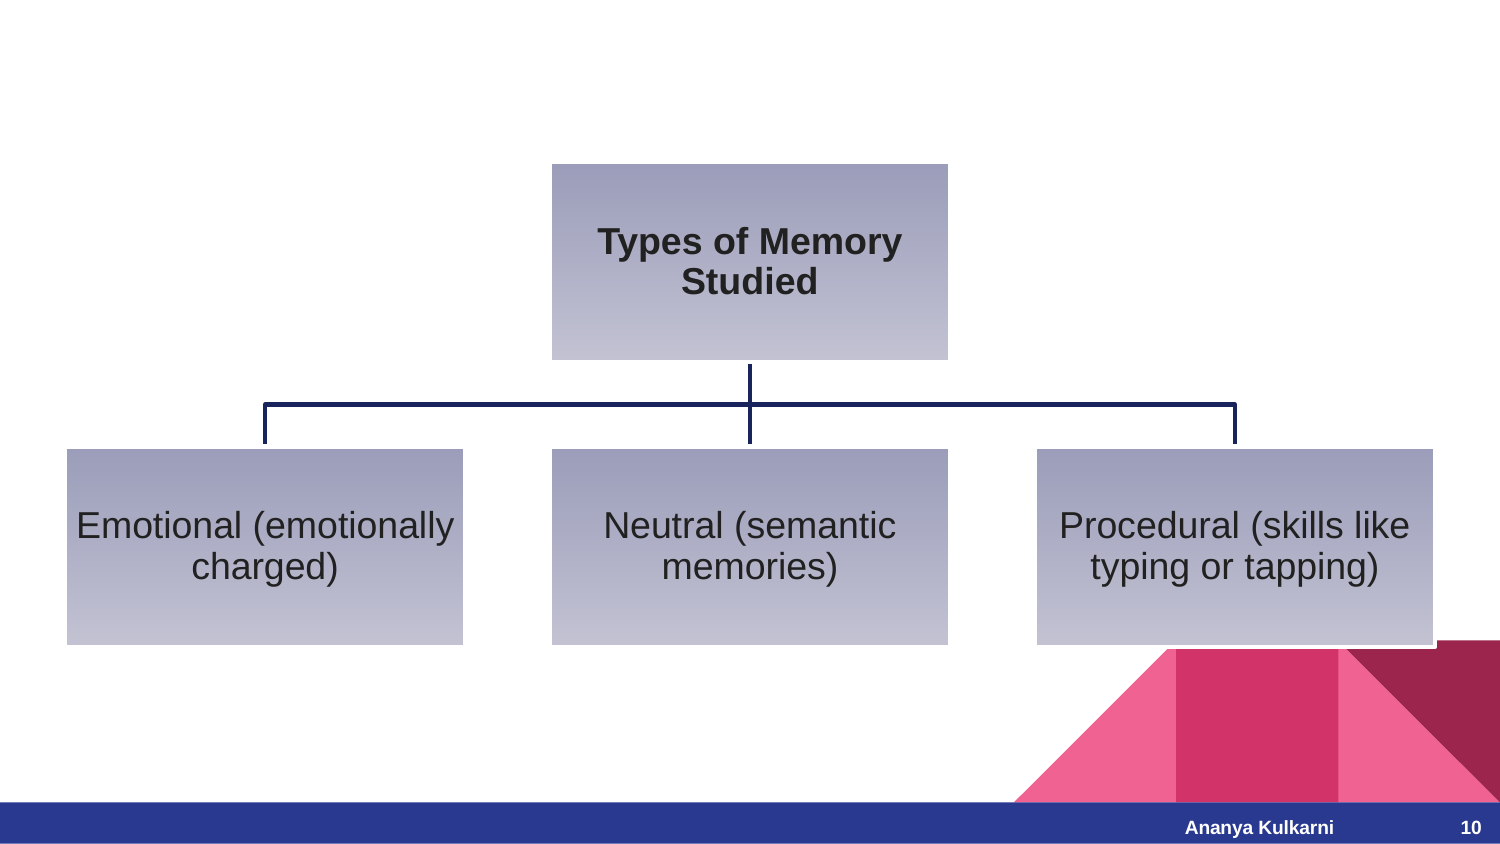

Types of Memory Studied
Emotional (emotionally charged)
Neutral (semantic memories)
Procedural (skills like typing or tapping)
Ananya Kulkarni									10